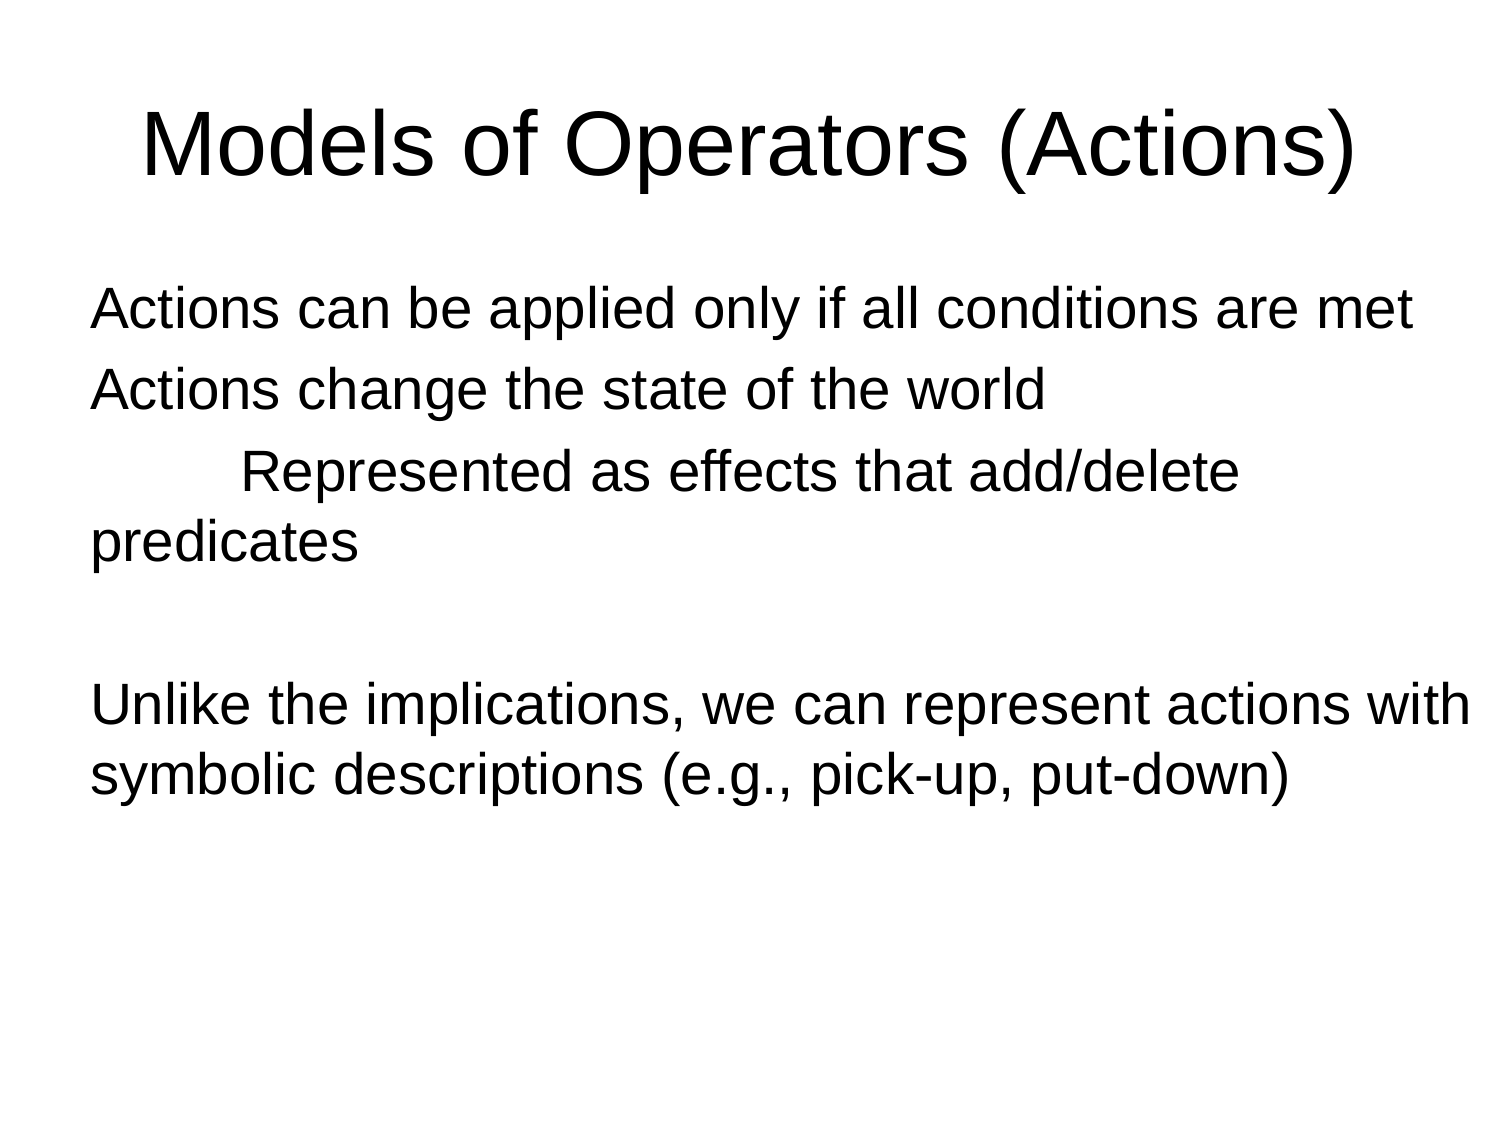

# Models of Operators (Actions)
Actions can be applied only if all conditions are met
Actions change the state of the world
	Represented as effects that add/delete predicates

Unlike the implications, we can represent actions with symbolic descriptions (e.g., pick-up, put-down)